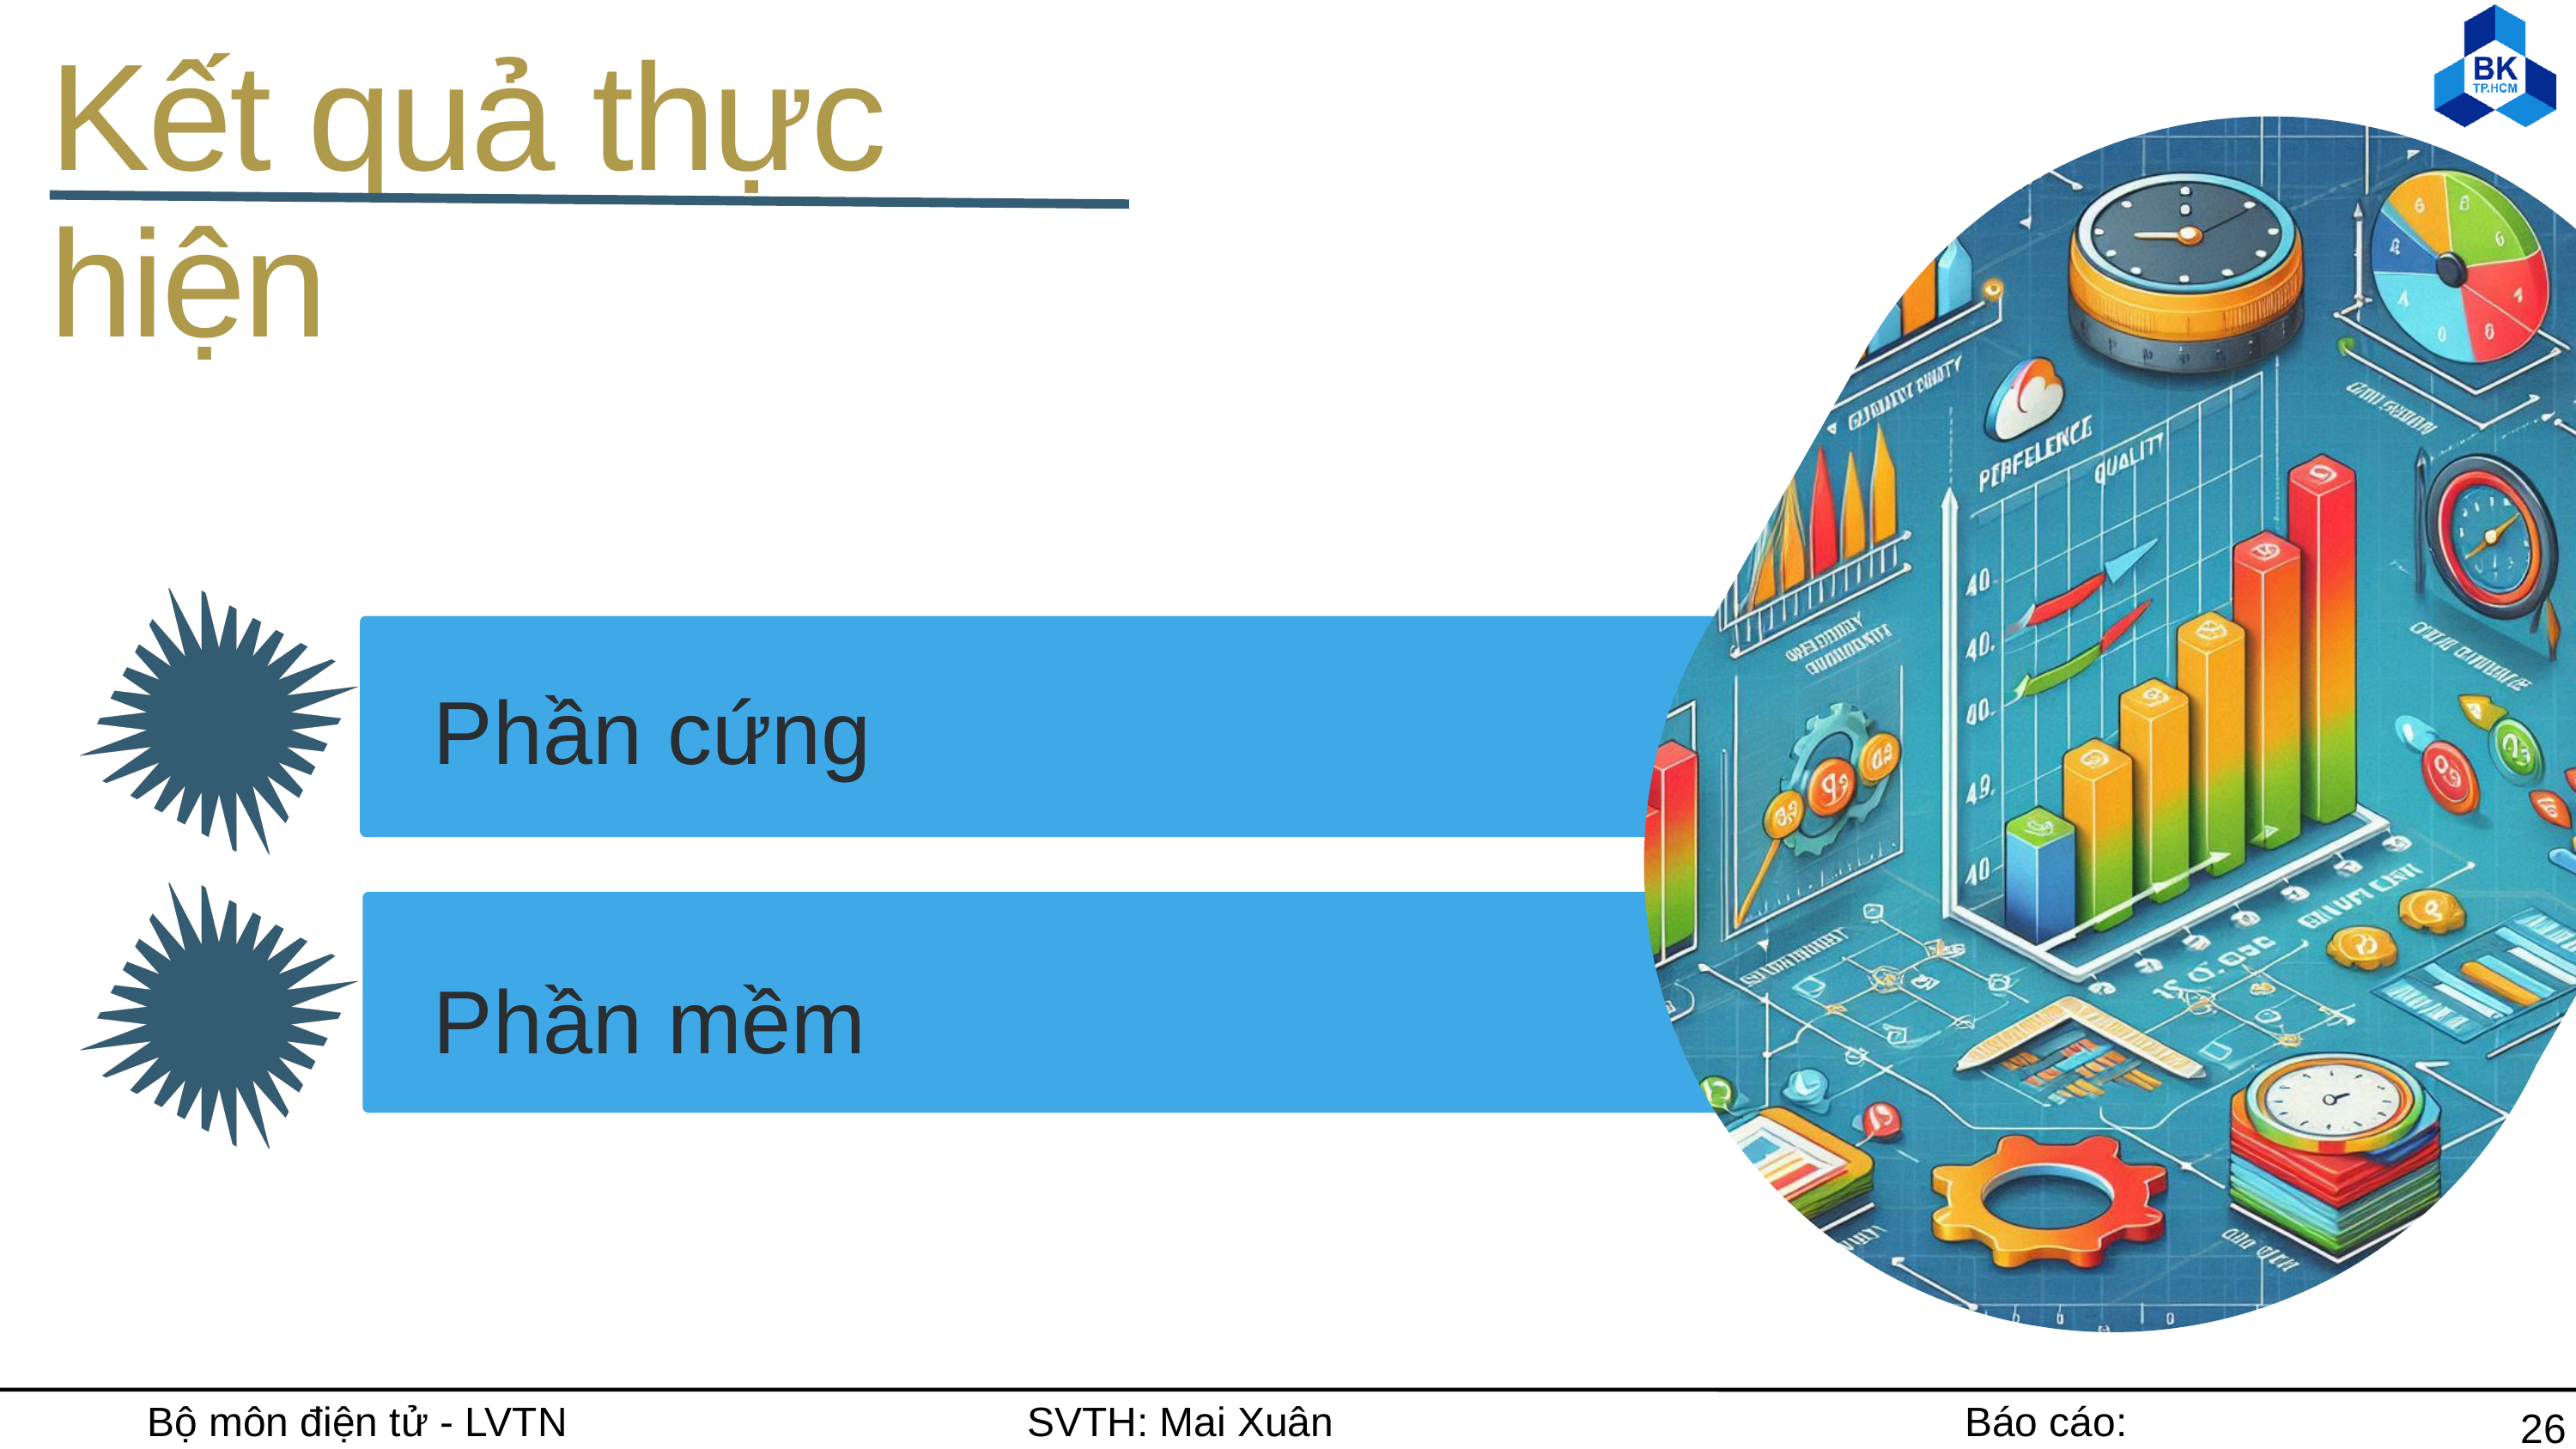

Kết quả thực hiện

Phần cứng

Phần mềm
Bộ môn điện tử - LVTN
SVTH: Mai Xuân Hùng
Báo cáo: 06/06/2024
26